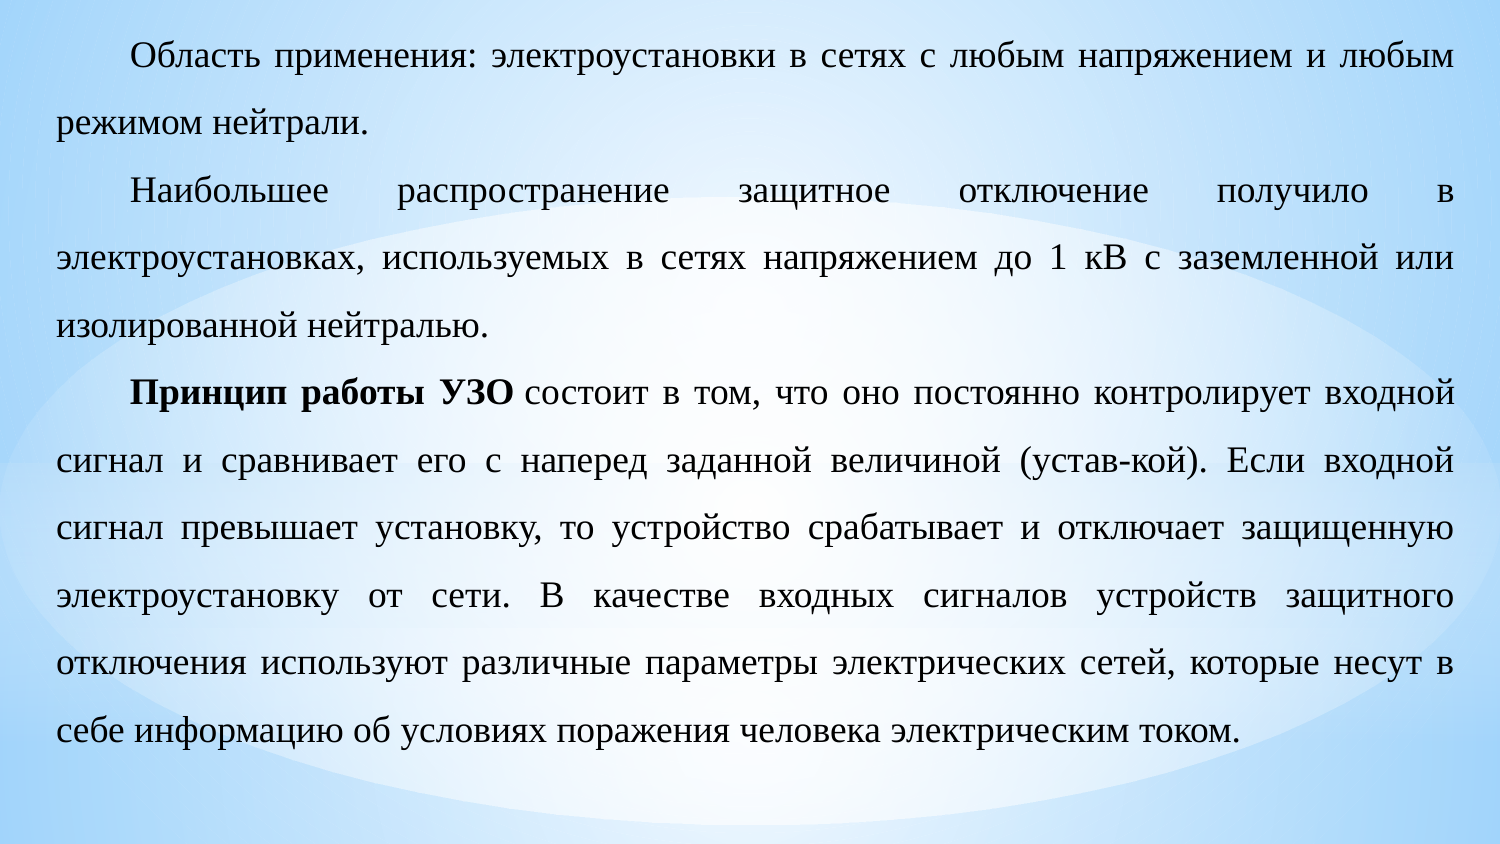

Область применения: электроустановки в сетях с любым напряжением и любым режимом нейтрали.
Наибольшее распространение защитное отключение получило в электроустановках, используемых в сетях напряжением до 1 кВ с заземленной или изолированной нейтралью.
Принцип работы УЗО состоит в том, что оно постоянно контролирует входной сигнал и сравнивает его с наперед заданной величиной (устав-кой). Если входной сигнал превышает установку, то устройство срабатывает и отключает защищенную электроустановку от сети. В качестве входных сигналов устройств защитного отключения используют различные параметры электрических сетей, которые несут в себе информацию об условиях поражения человека электрическим током.